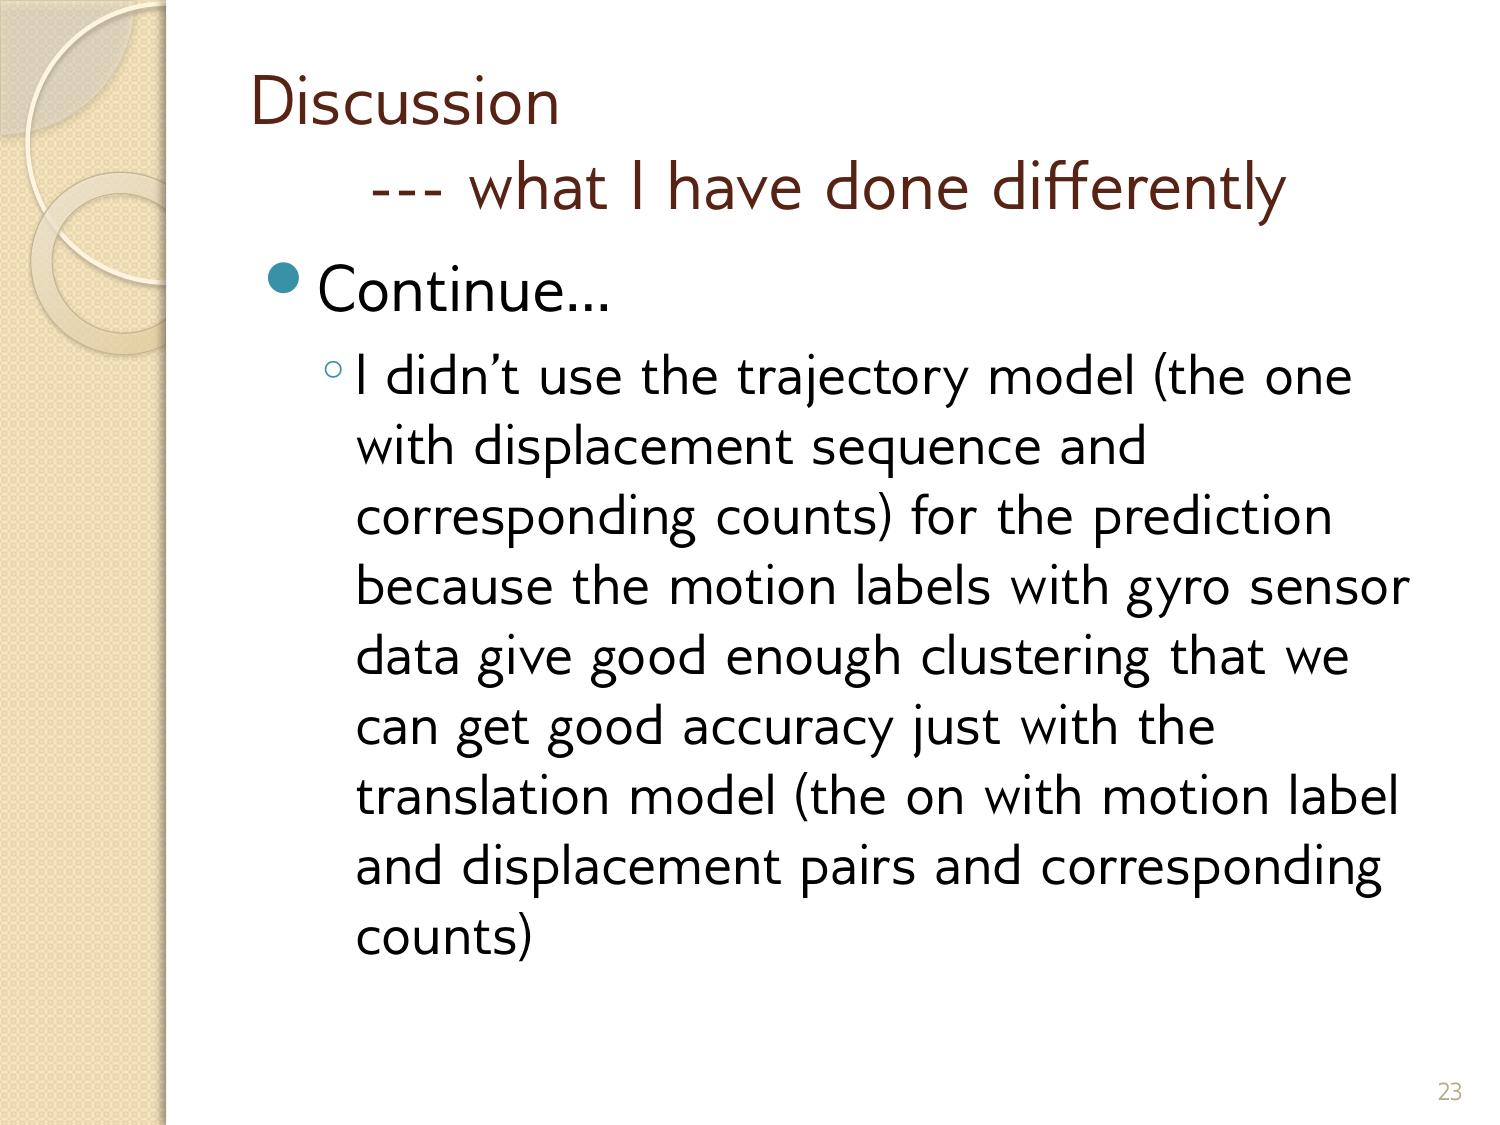

# Discussion --- what I have done differently
Continue…
I didn’t use the trajectory model (the one with displacement sequence and corresponding counts) for the prediction because the motion labels with gyro sensor data give good enough clustering that we can get good accuracy just with the translation model (the on with motion label and displacement pairs and corresponding counts)
23